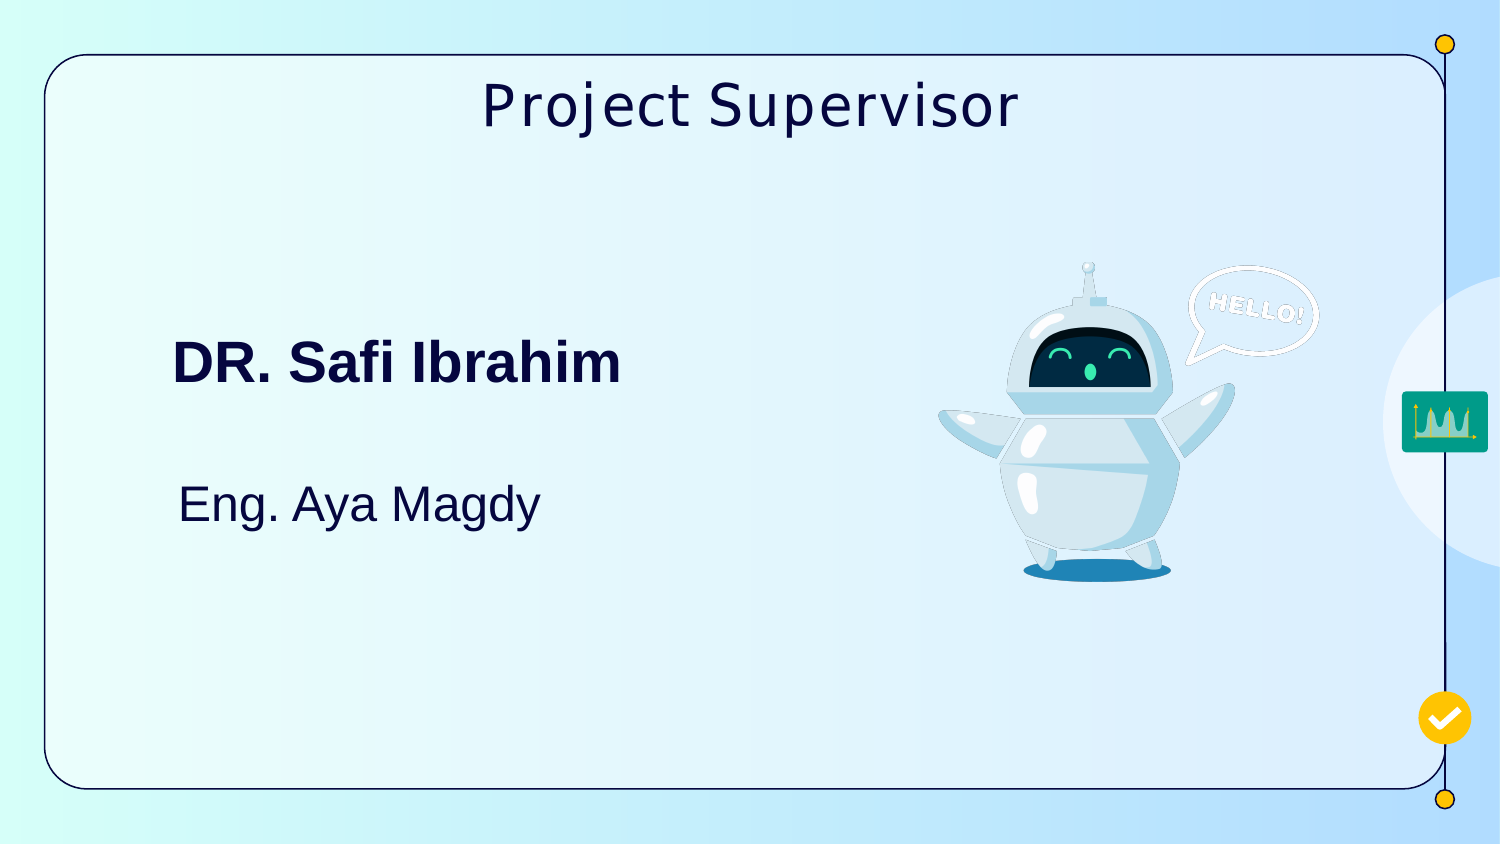

# Project Supervisor

DR. Safi Ibrahim
Eng. Aya Magdy